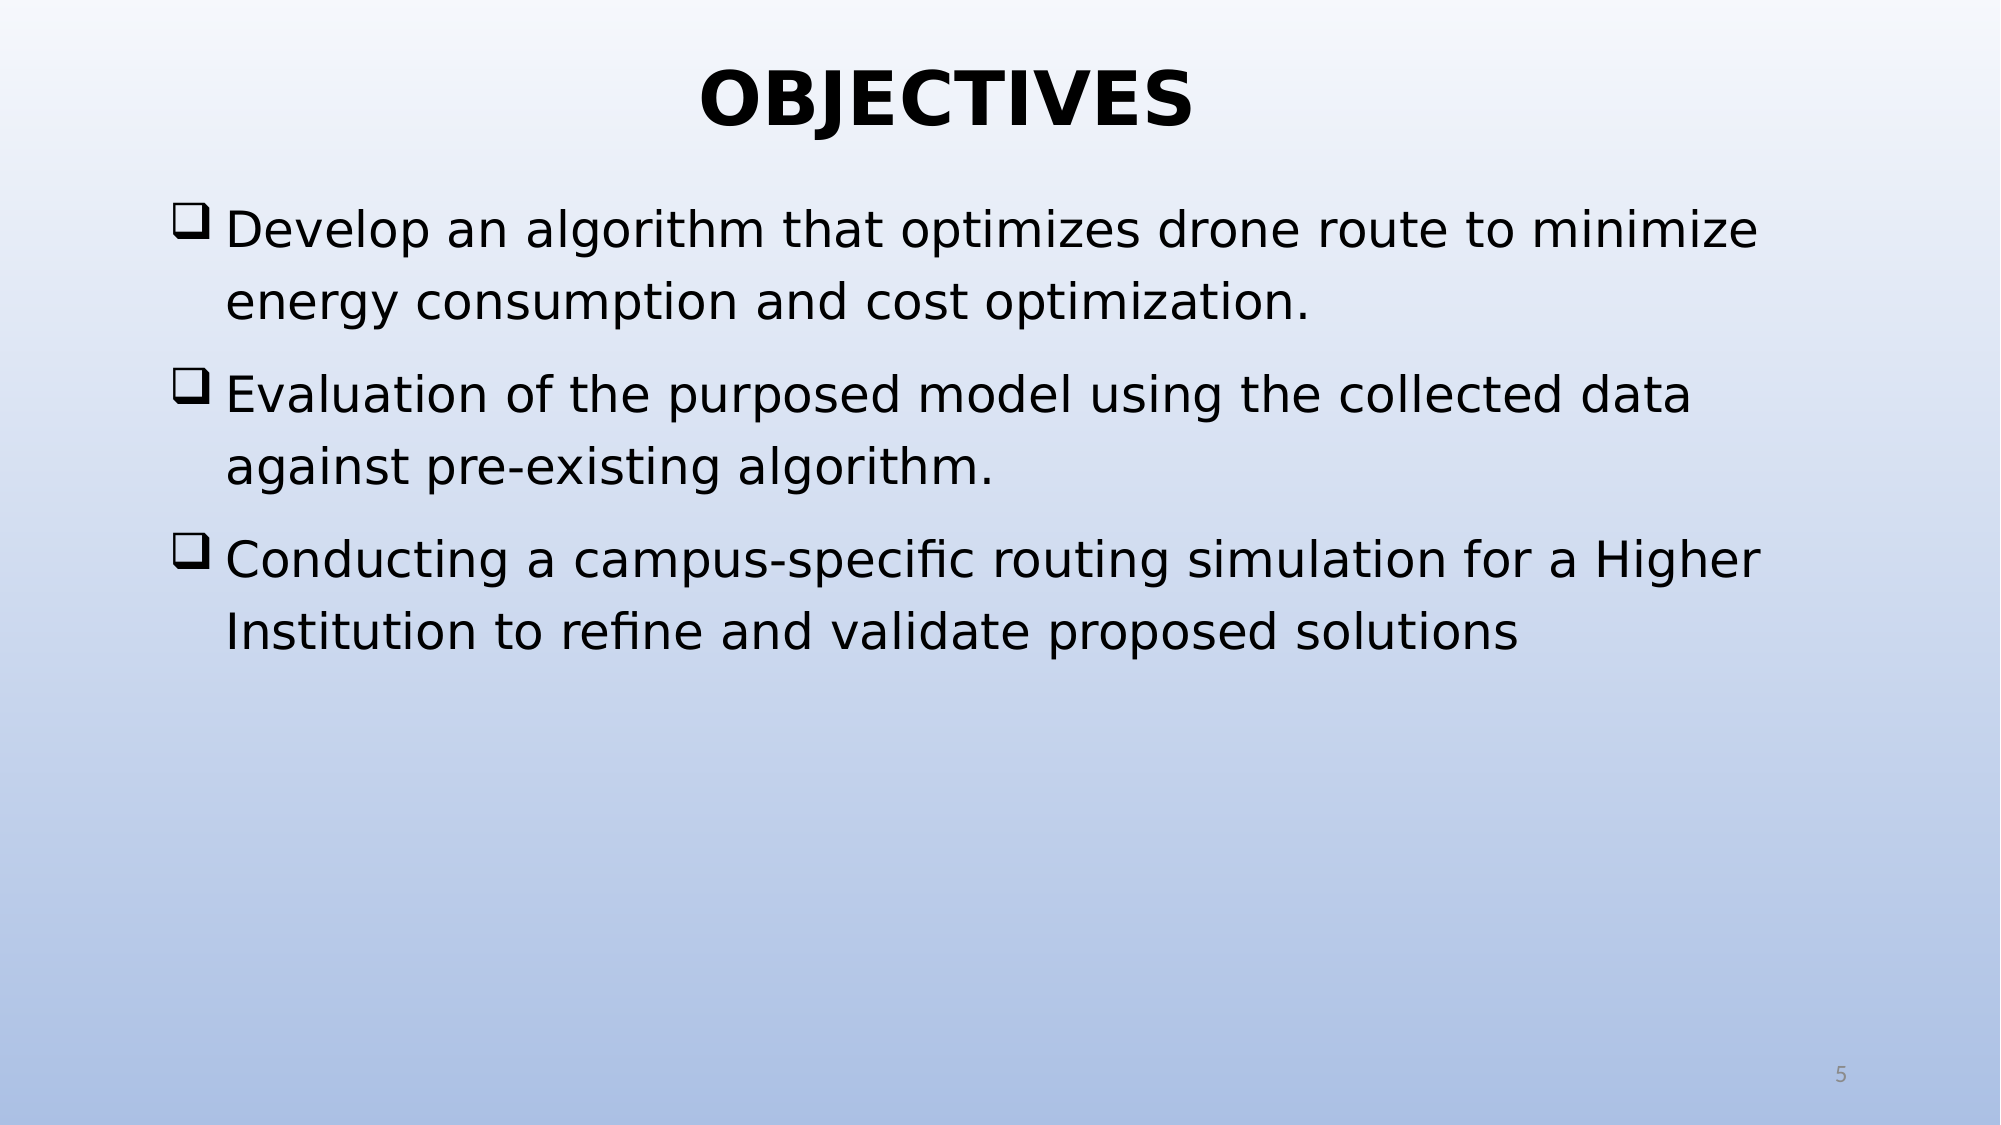

OBJECTIVES
Develop an algorithm that optimizes drone route to minimize energy consumption and cost optimization.
Evaluation of the purposed model using the collected data against pre-existing algorithm.
Conducting a campus-specific routing simulation for a Higher Institution to refine and validate proposed solutions
5